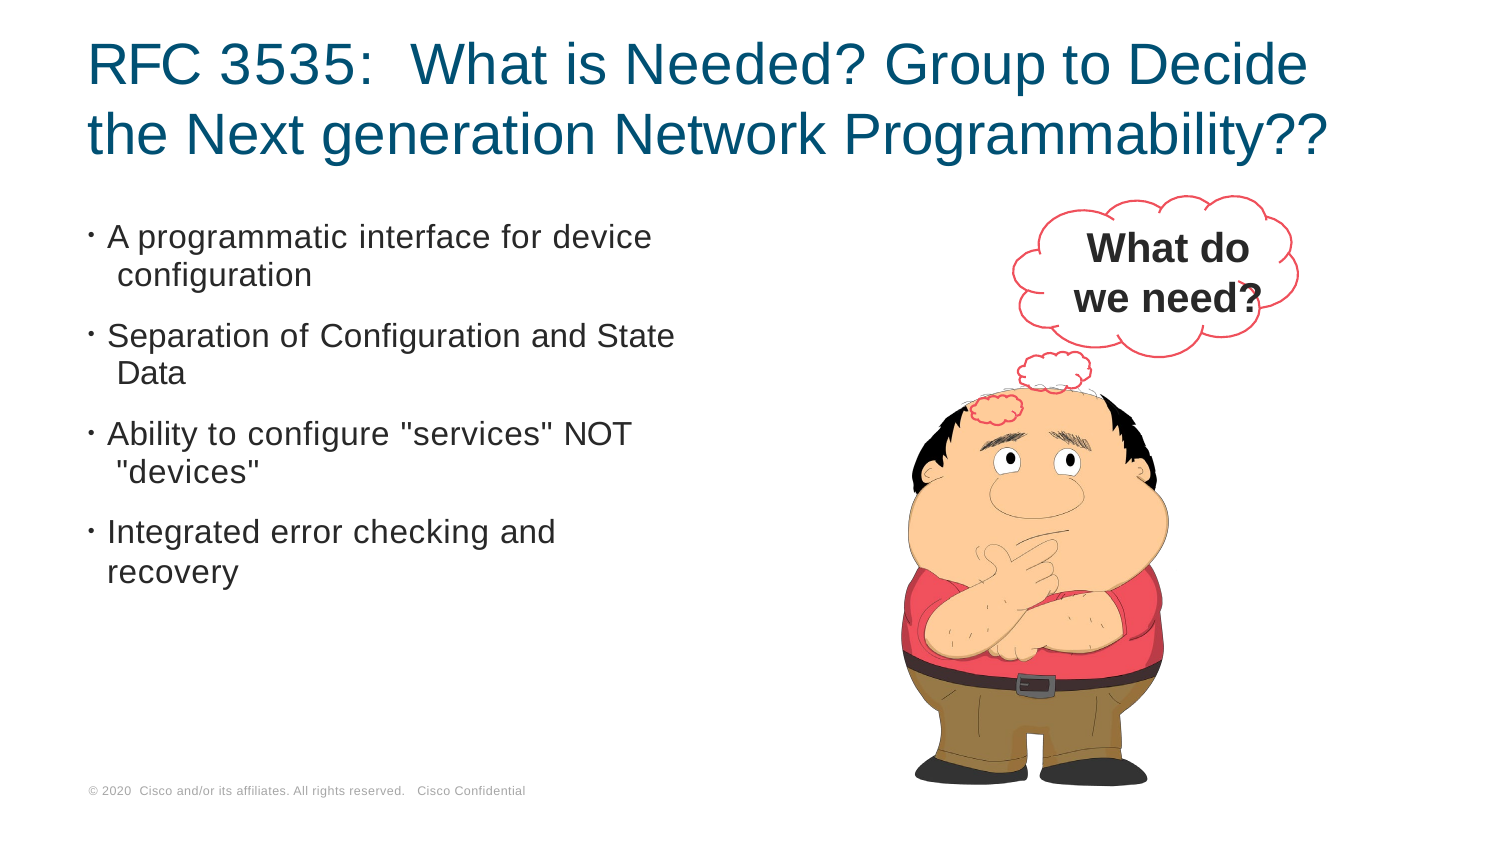

# RFC 3535:	What is Needed? Group to Decide the Next generation Network Programmability??

A programmatic interface for device  configuration
Separation of Configuration and State  Data
Ability to configure "services" NOT  "devices"
Integrated error checking and recovery
What do  we need?